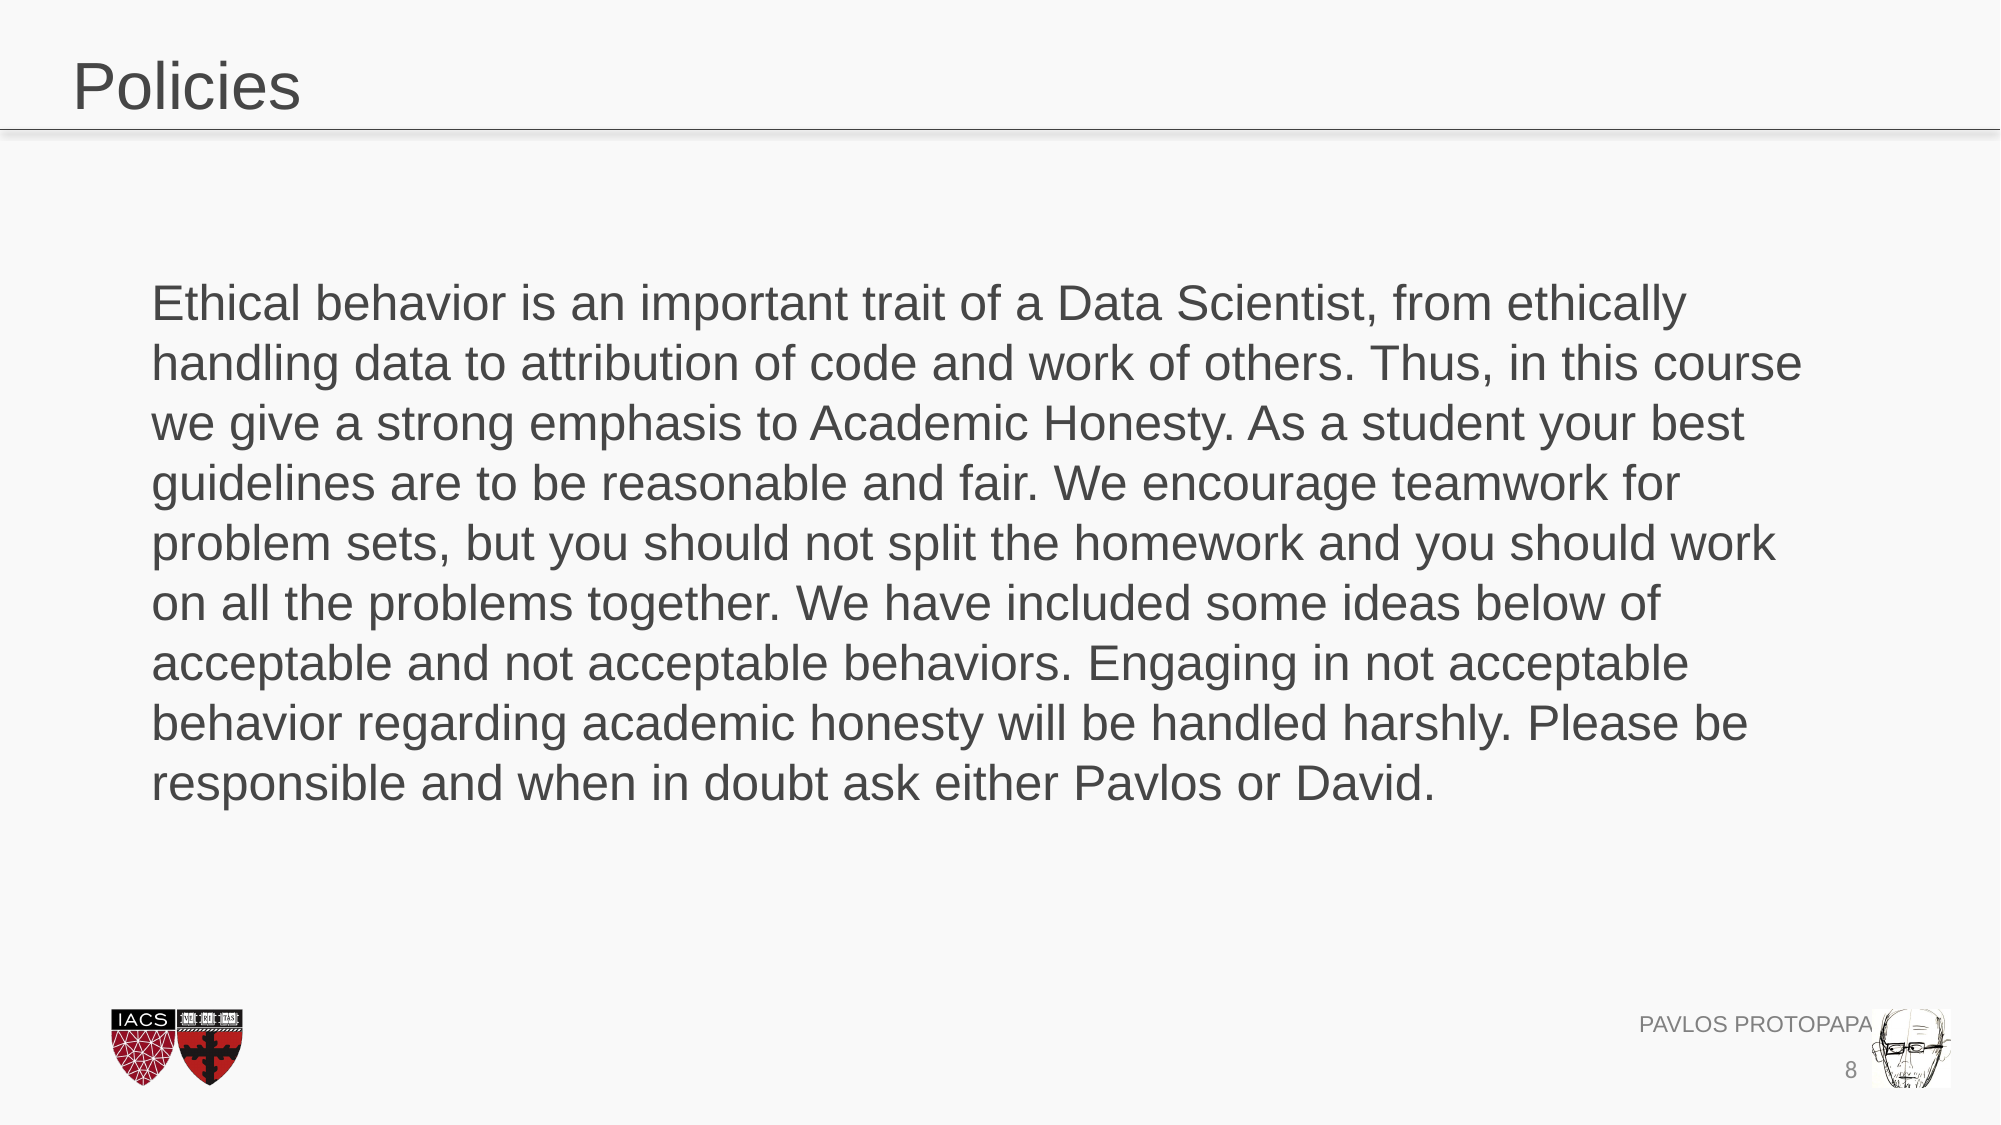

# Policies

Ethical behavior is an important trait of a Data Scientist, from ethically handling data to attribution of code and work of others. Thus, in this course we give a strong emphasis to Academic Honesty. As a student your best guidelines are to be reasonable and fair. We encourage teamwork for problem sets, but you should not split the homework and you should work on all the problems together. We have included some ideas below of acceptable and not acceptable​ behaviors. Engaging in not acceptable behavior regarding academic honesty will be handled harshly. Please be responsible and when in doubt ask either Pavlos or David.
8